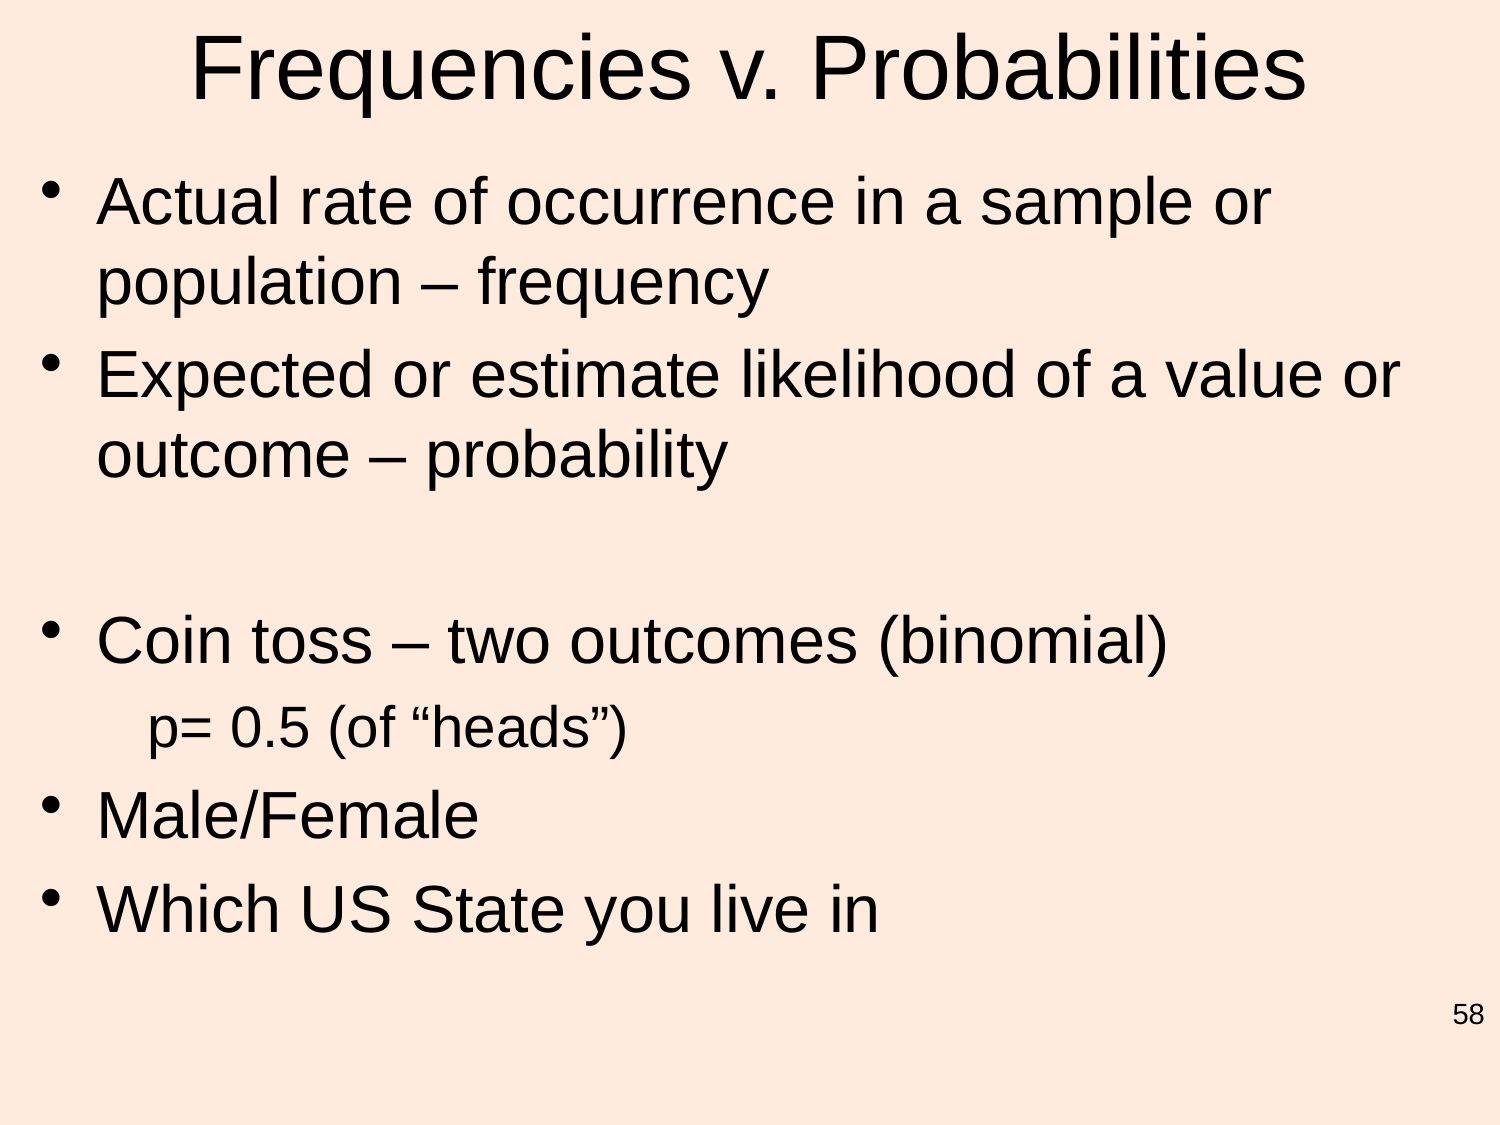

# Frequencies v. Probabilities
Actual rate of occurrence in a sample or population – frequency
Expected or estimate likelihood of a value or outcome – probability

Coin toss – two outcomes (binomial)
  p= 0.5 (of “heads”)
Male/Female
Which US State you live in
58